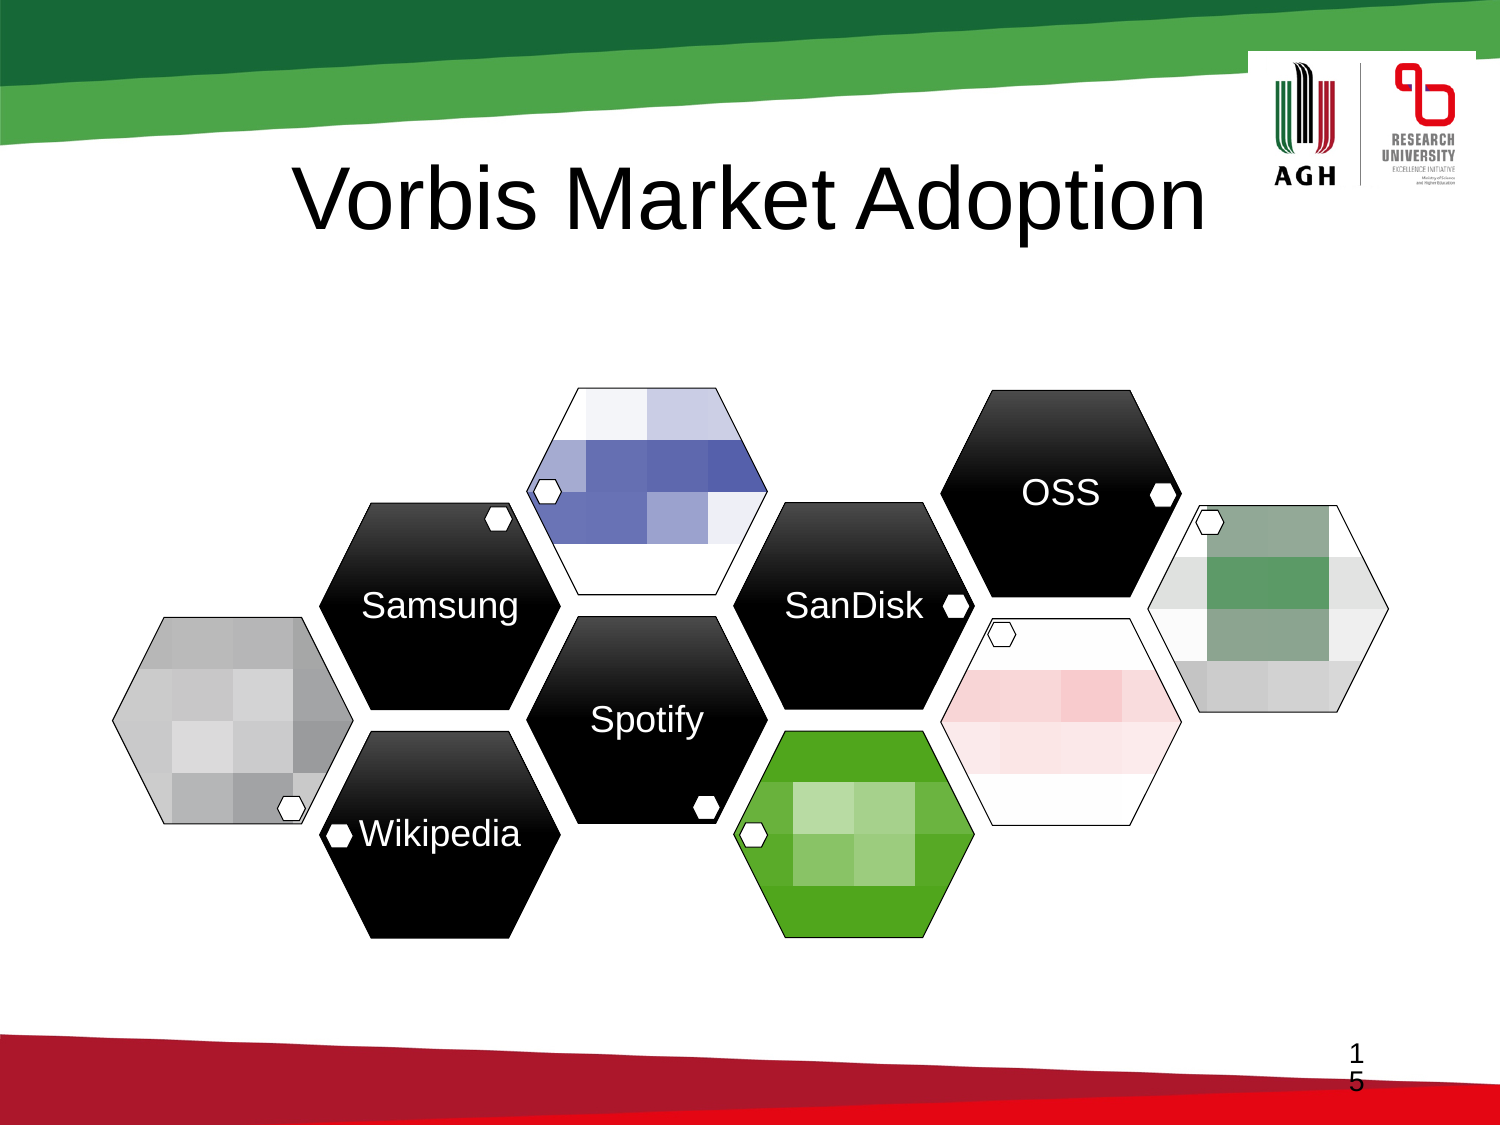

# Vorbis Market Adoption
Wikipedia
Spotify
Samsung
SanDisk
OSS

15